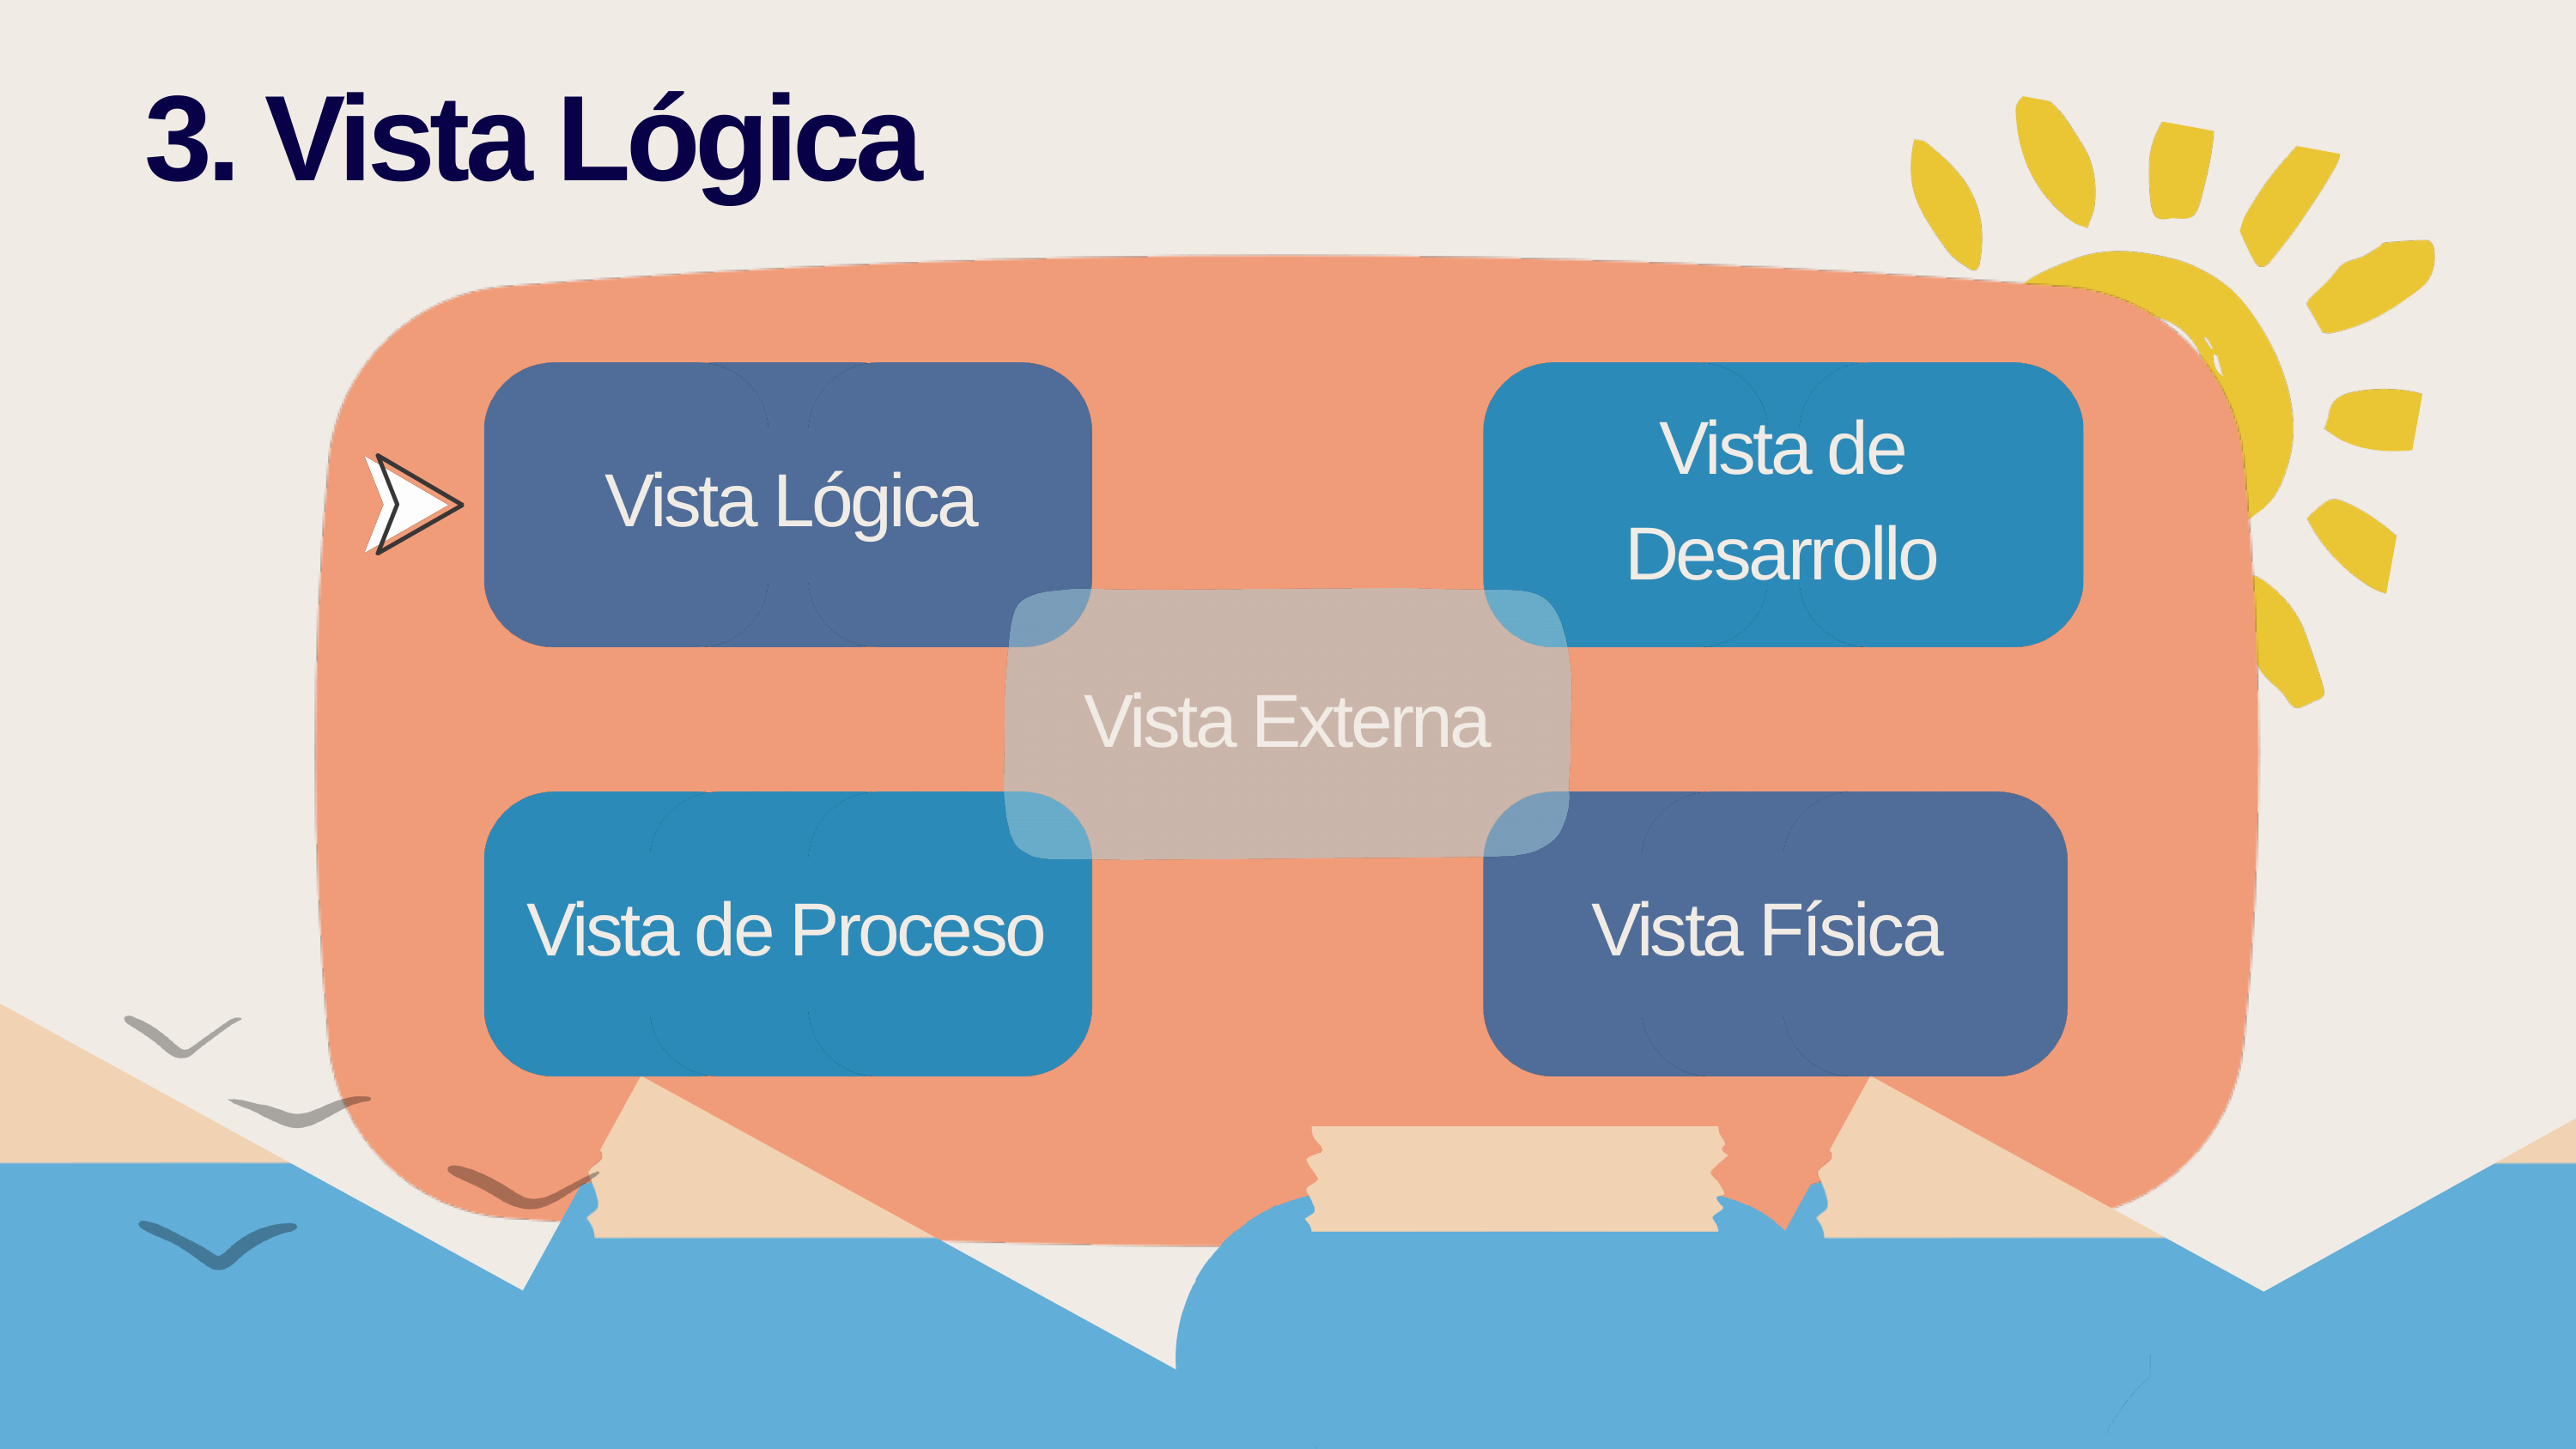

3. Vista Lógica

Vista de Desarrollo
Vista Lógica

Vista Externa

Vista de Proceso
Vista Física